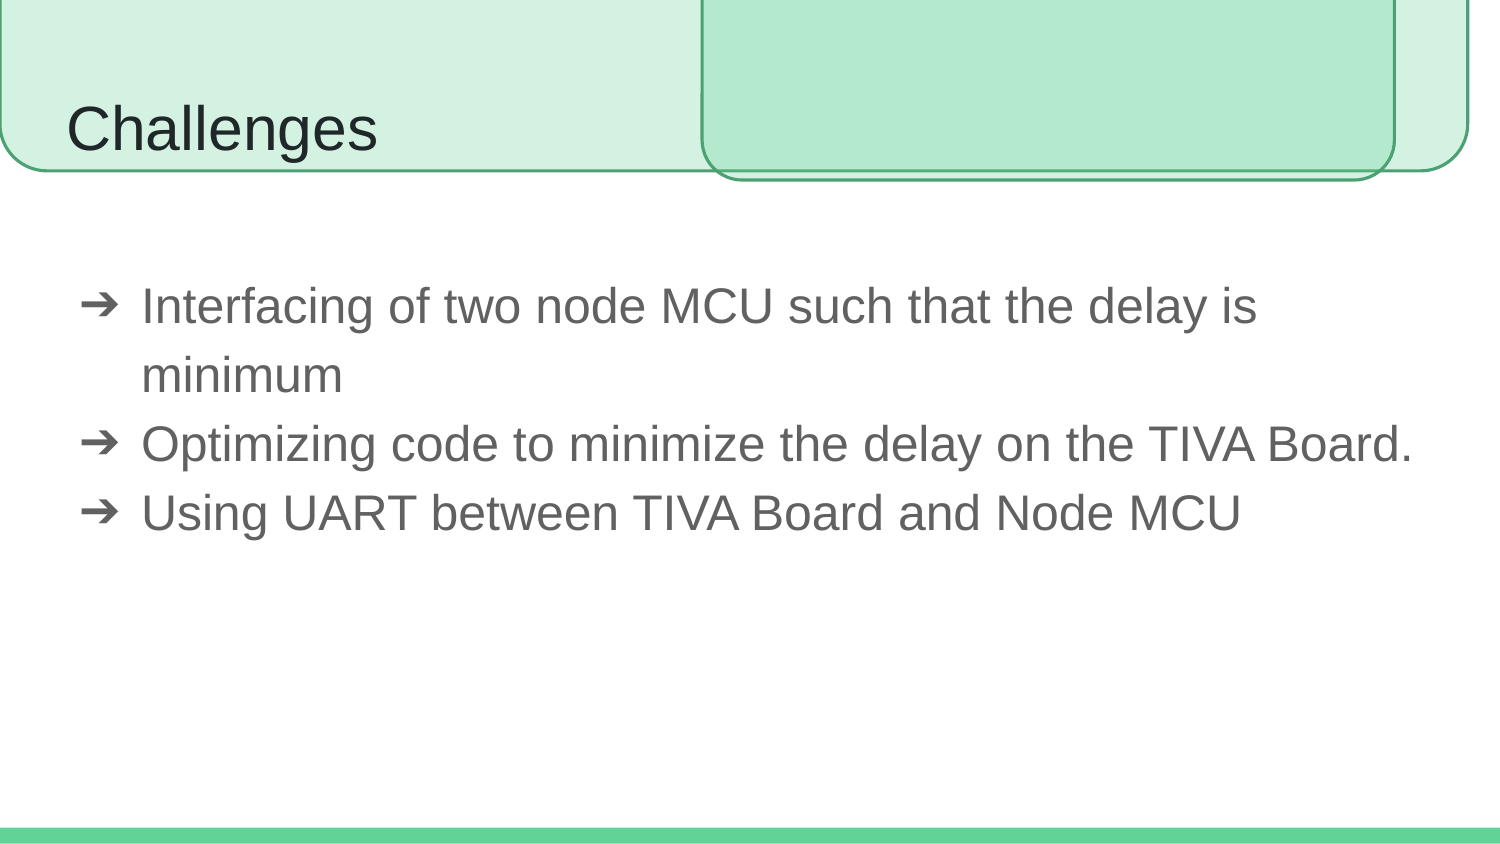

# Challenges

Interfacing of two node MCU such that the delay is minimum
Optimizing code to minimize the delay on the TIVA Board.
Using UART between TIVA Board and Node MCU